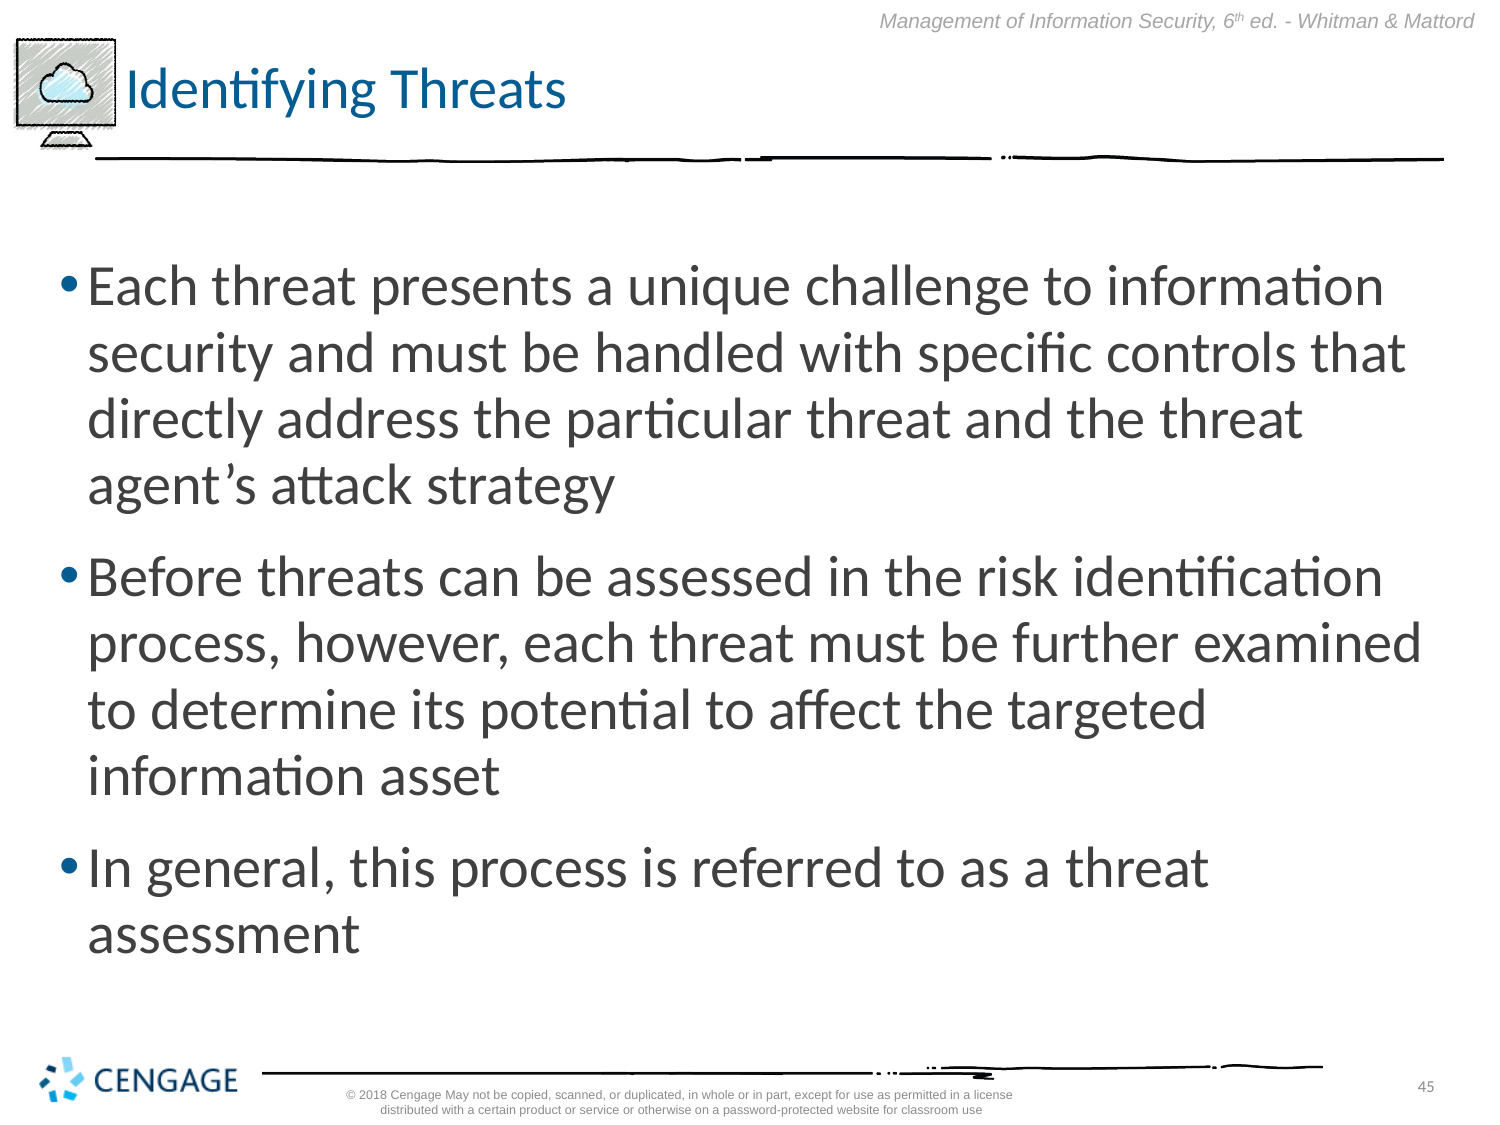

# Identifying Threats
Each threat presents a unique challenge to information security and must be handled with specific controls that directly address the particular threat and the threat agent’s attack strategy
Before threats can be assessed in the risk identification process, however, each threat must be further examined to determine its potential to affect the targeted information asset
In general, this process is referred to as a threat assessment